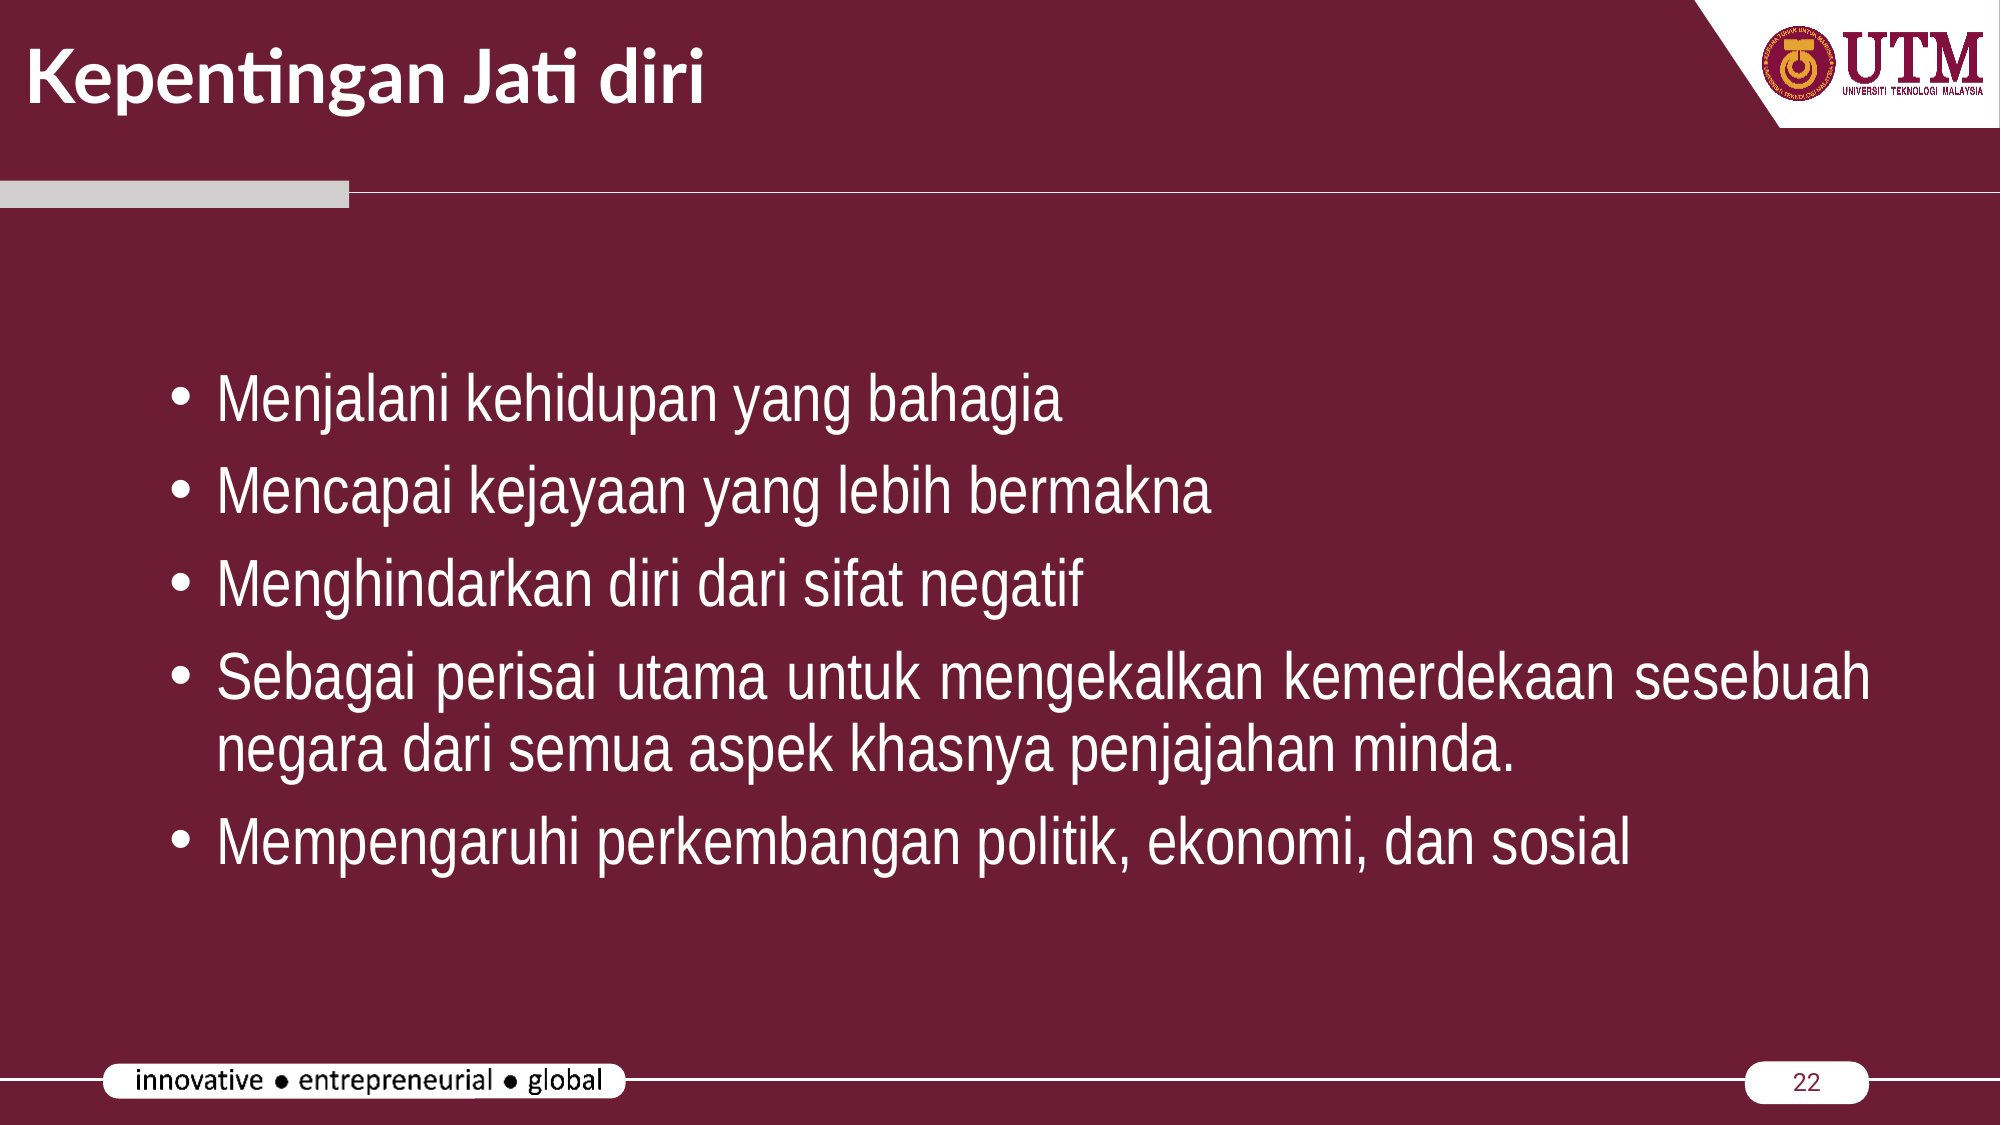

# Kepentingan Jati diri
Menjalani kehidupan yang bahagia
Mencapai kejayaan yang lebih bermakna
Menghindarkan diri dari sifat negatif
Sebagai perisai utama untuk mengekalkan kemerdekaan sesebuah negara dari semua aspek khasnya penjajahan minda.
Mempengaruhi perkembangan politik, ekonomi, dan sosial

22